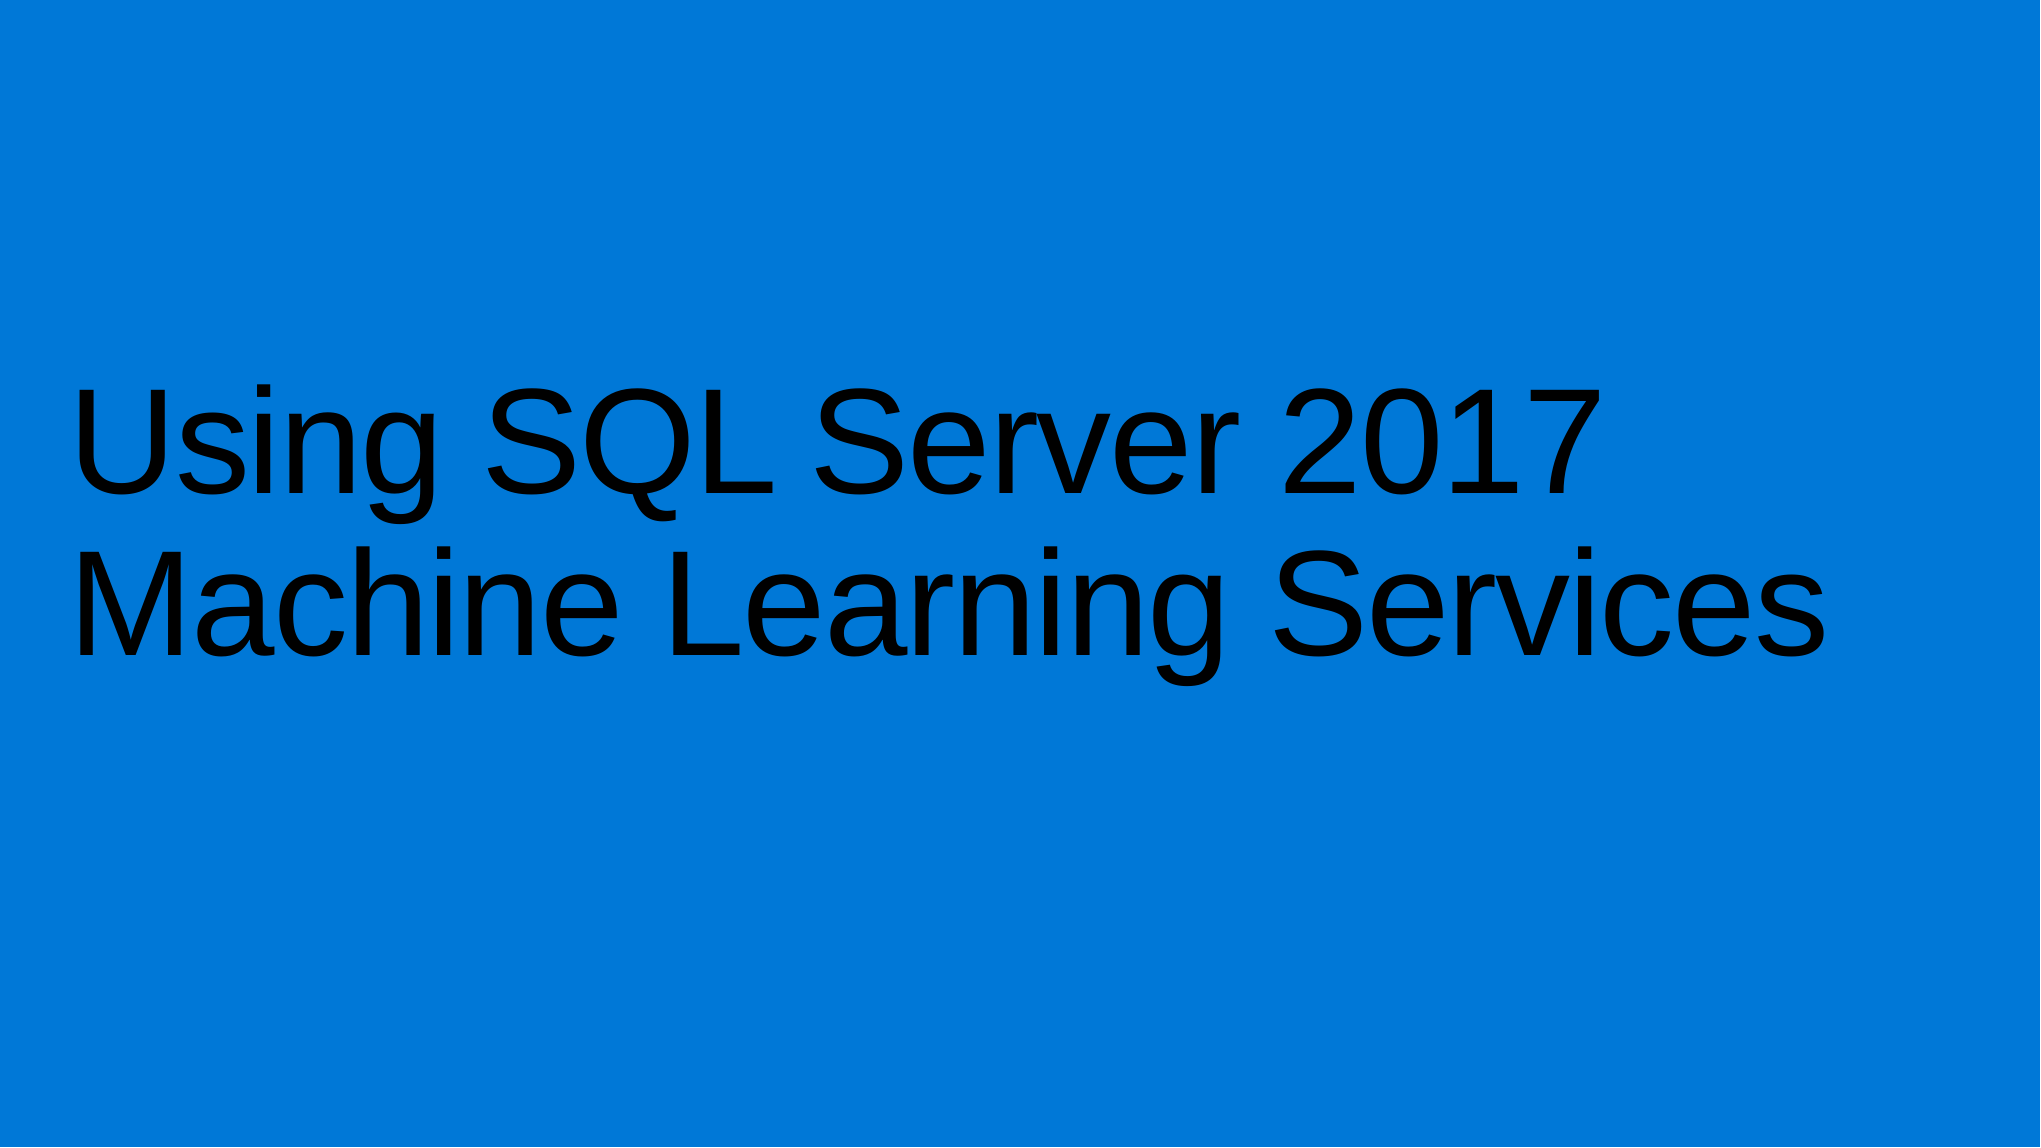

# Using SQL Server 2017 Machine Learning Services